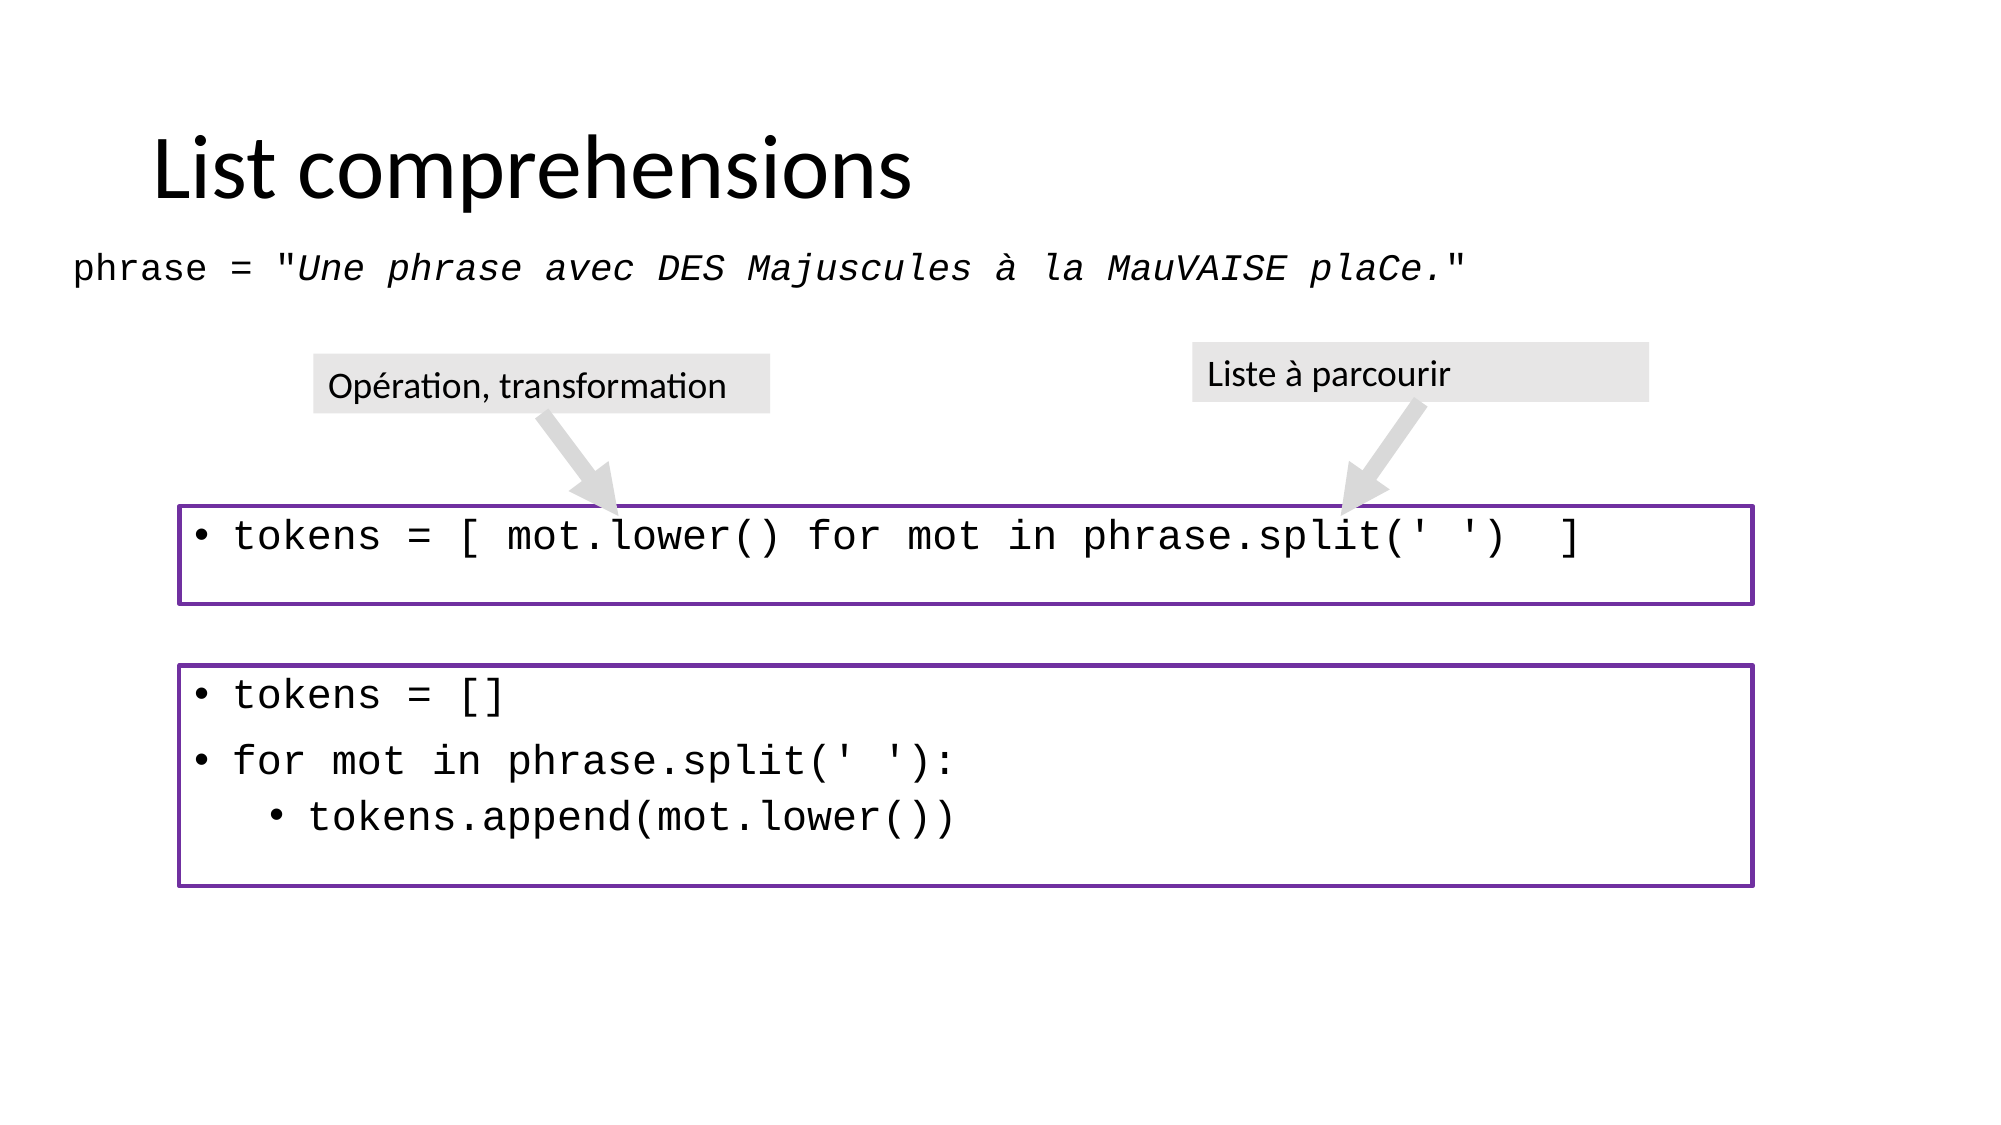

# List comprehensions
phrase = "Une phrase avec DES Majuscules à la MauVAISE plaCe."
Liste à parcourir
Opération, transformation
tokens = [ mot.lower() for mot in phrase.split(' ')  ]
tokens = []
for mot in phrase.split(' '):
tokens.append(mot.lower())